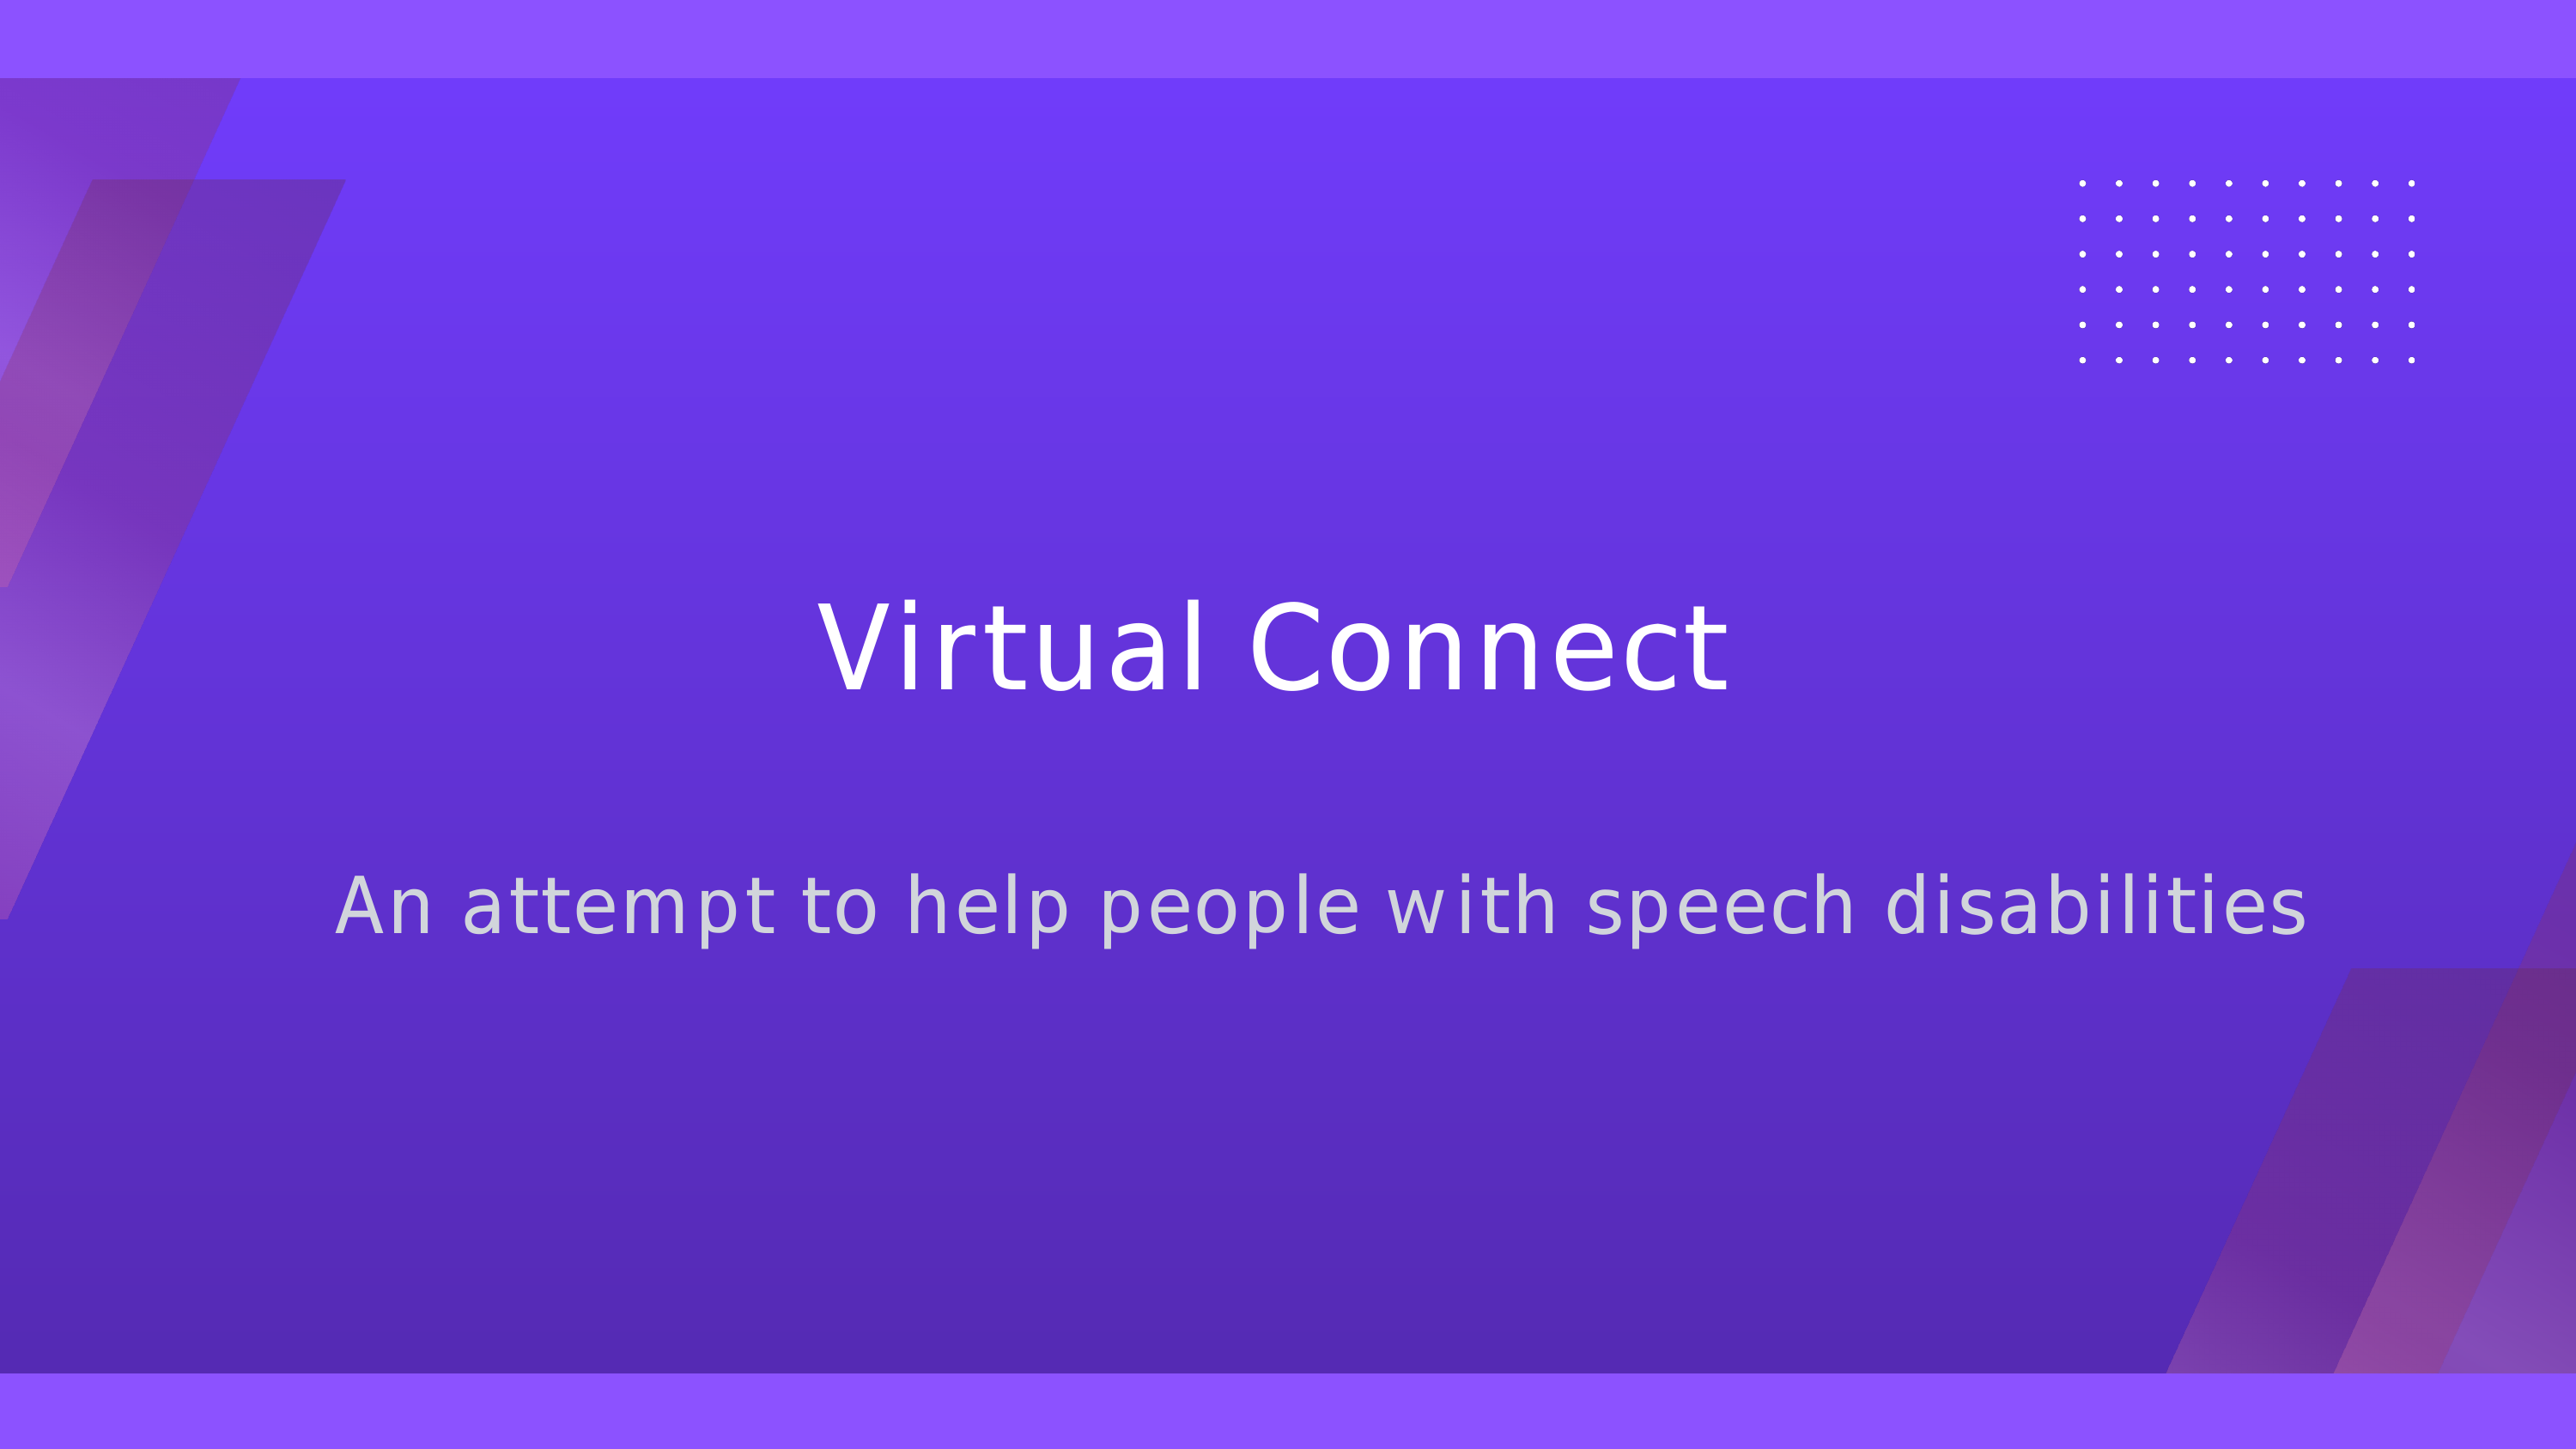

Virtual Connect​

An attempt to help people with speech disabilities​